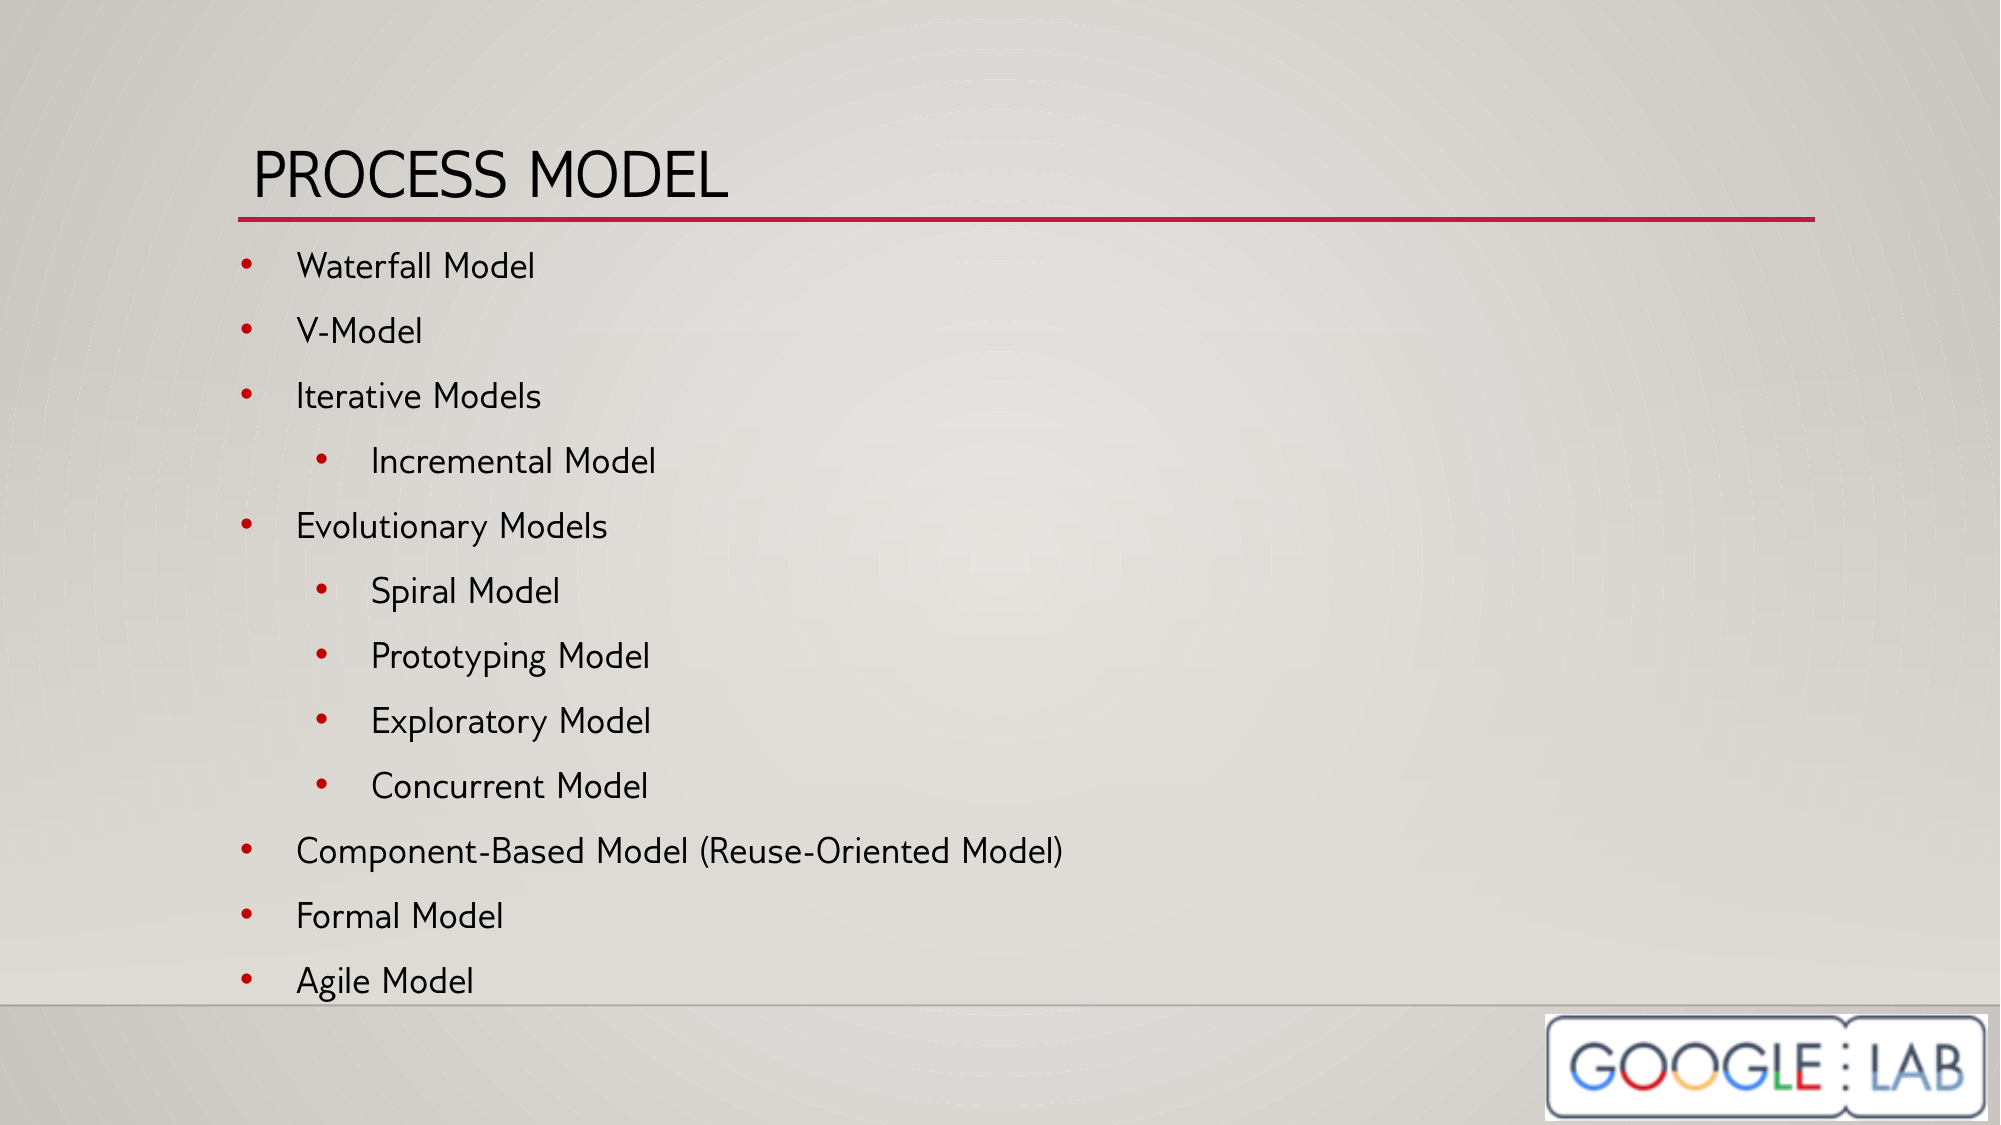

# PROCESS MODEL
Waterfall Model
V-Model
Iterative Models
Incremental Model
Evolutionary Models
Spiral Model
Prototyping Model
Exploratory Model
Concurrent Model
Component-Based Model (Reuse-Oriented Model)
Formal Model
Agile Model